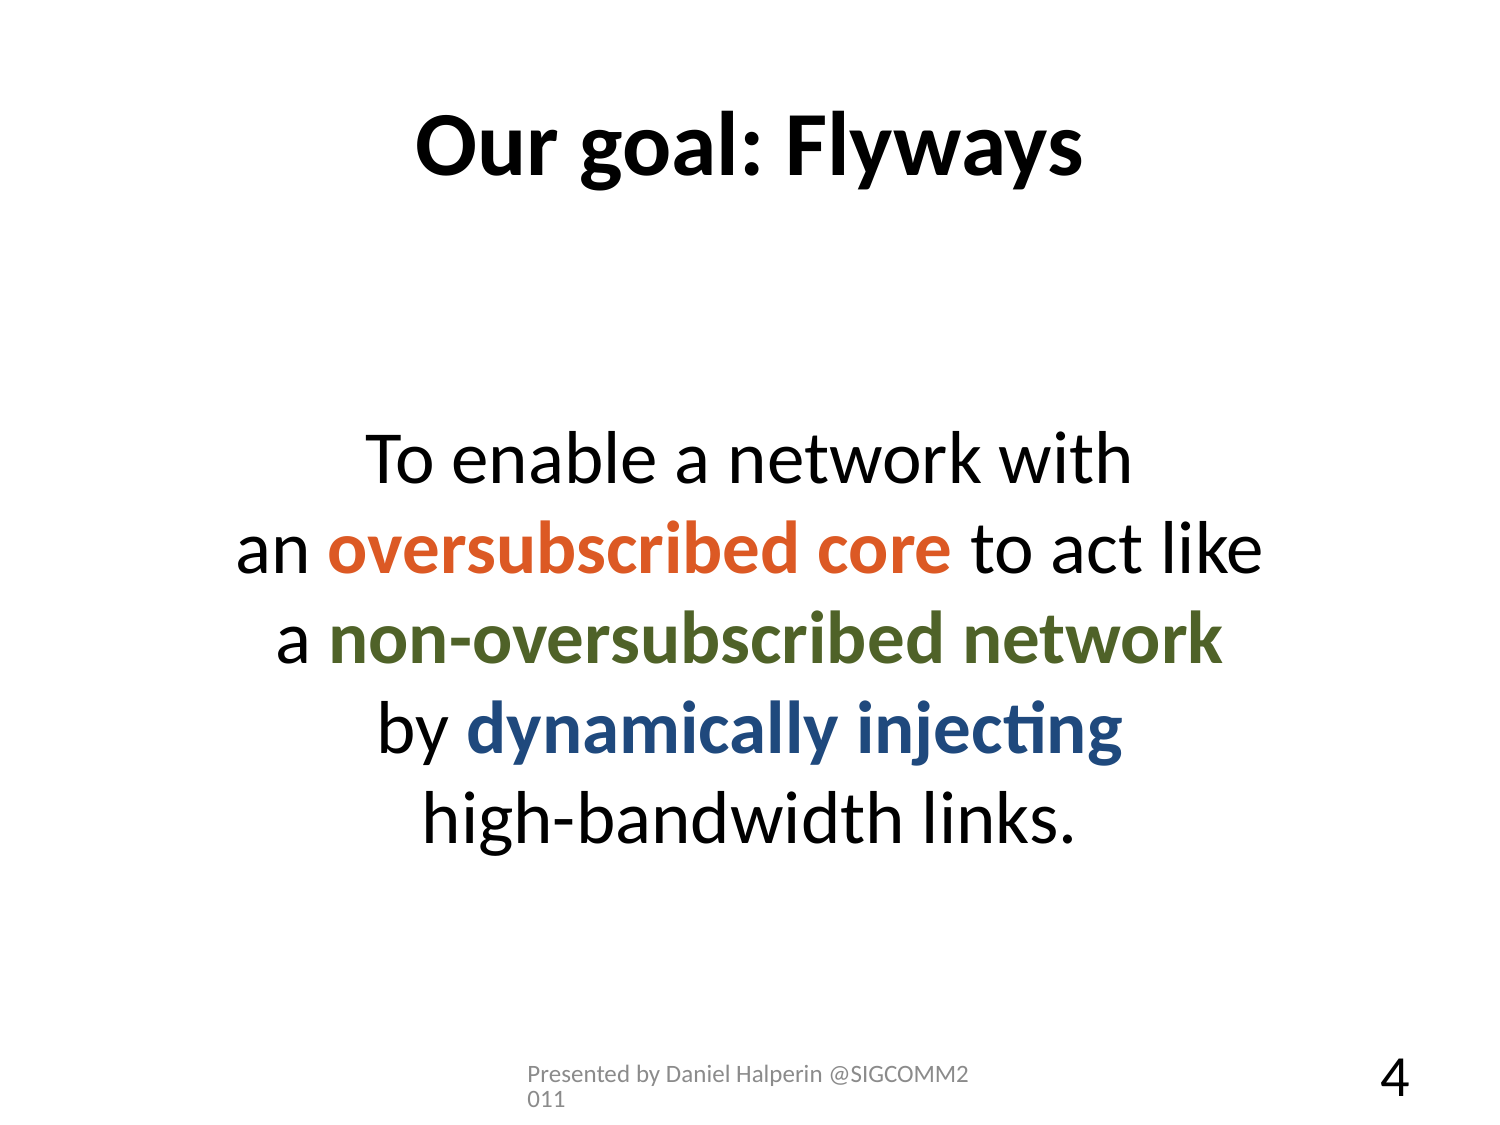

# Our goal: Flyways
To enable a network with
an oversubscribed core to act like
a non-oversubscribed network
by dynamically injecting
high-bandwidth links.
Presented by Daniel Halperin @SIGCOMM2011
4